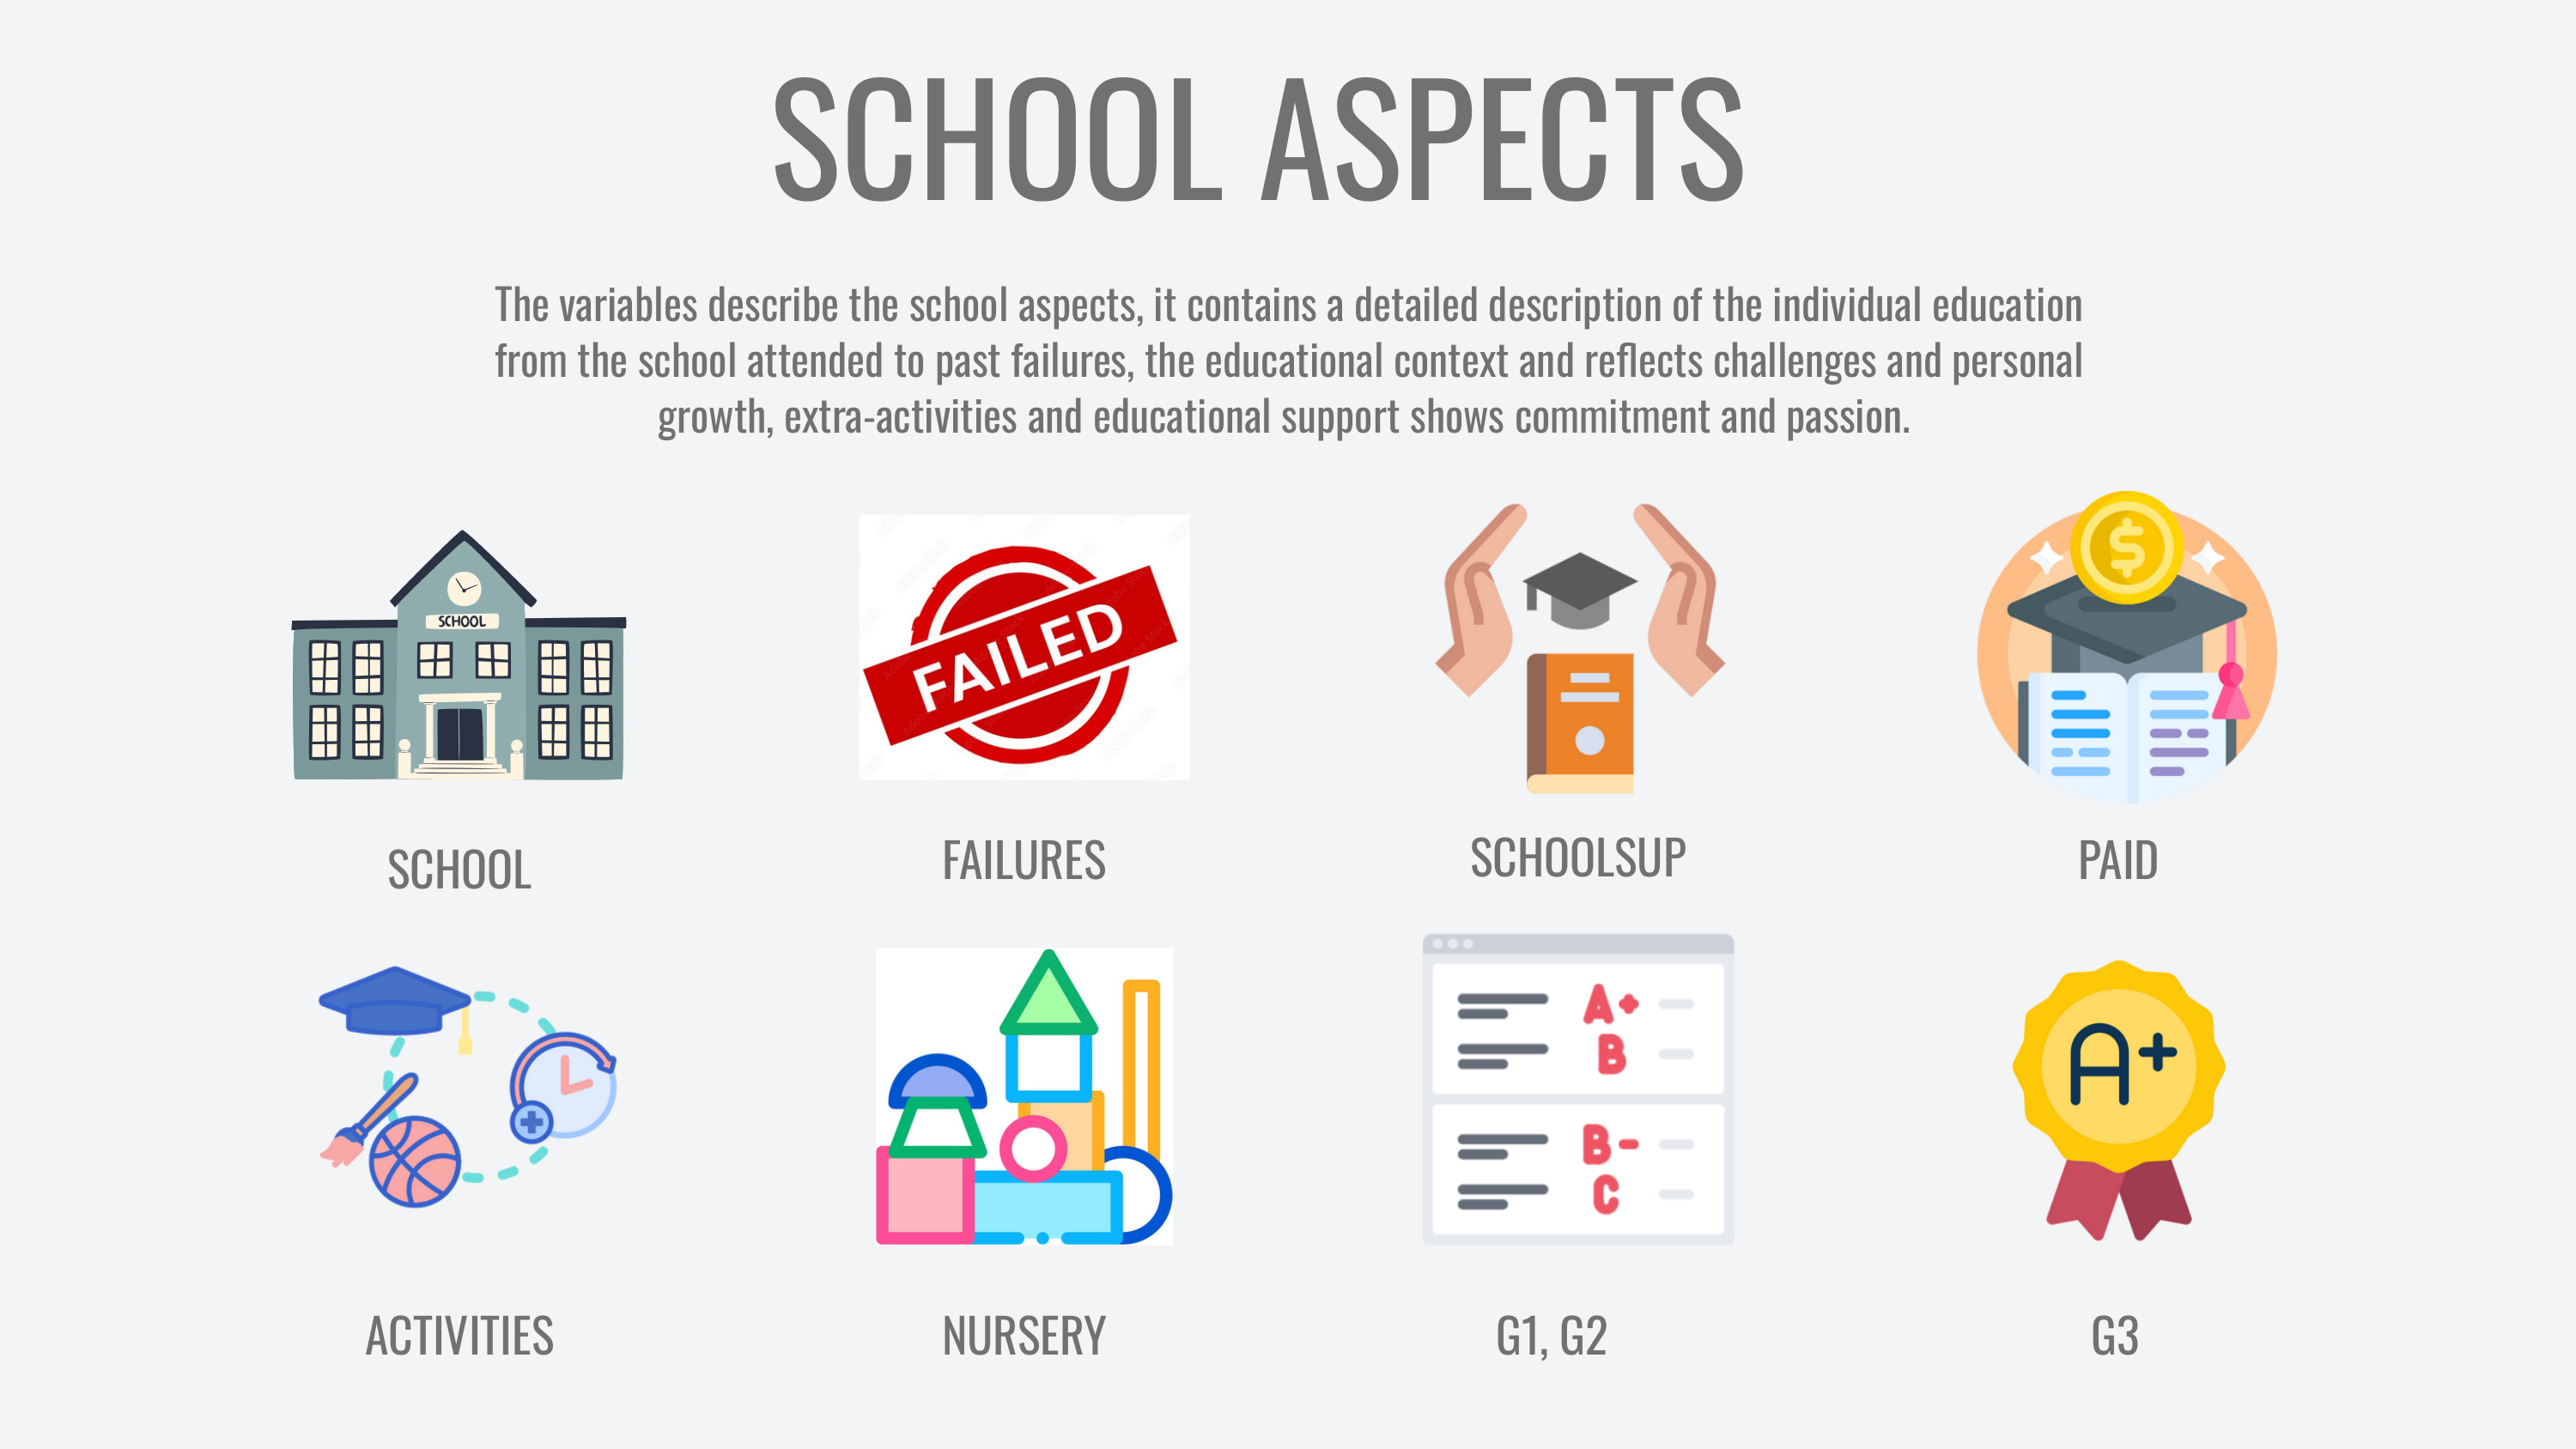

SCHOOL ASPECTS
The variables describe the school aspects, it contains a detailed description of the individual education from the school attended to past failures, the educational context and reflects challenges and personal growth, extra-activities and educational support shows commitment and passion.

SCHOOLSUP
PAID
FAILURES
SCHOOL

ACTIVITIES
NURSERY
G1, G2
G3